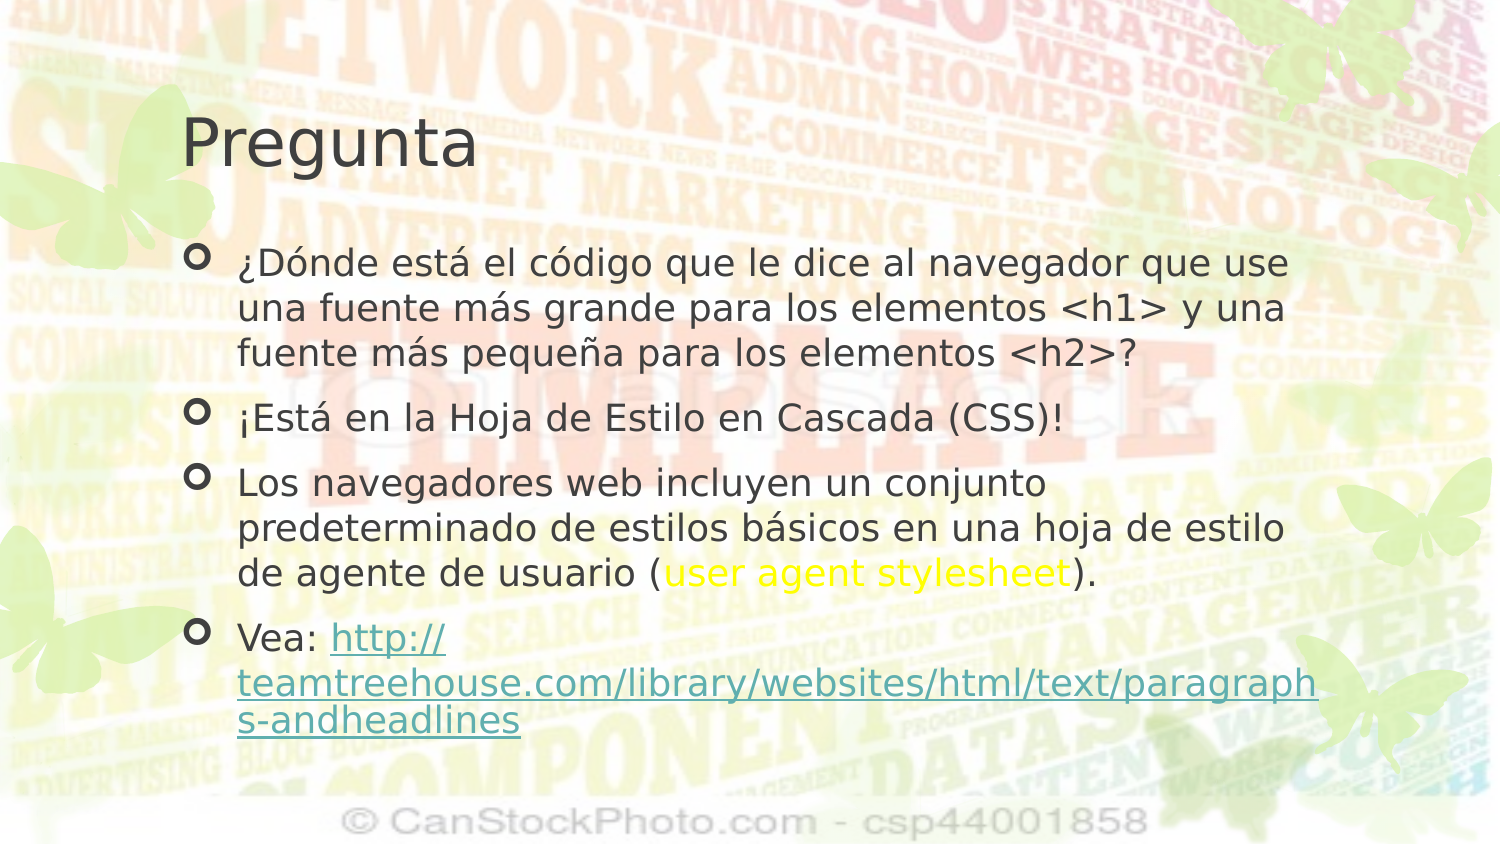

# Pregunta
¿Dónde está el código que le dice al navegador que use una fuente más grande para los elementos <h1> y una fuente más pequeña para los elementos <h2>?
¡Está en la Hoja de Estilo en Cascada (CSS)!
Los navegadores web incluyen un conjunto predeterminado de estilos básicos en una hoja de estilo de agente de usuario (user agent stylesheet).
Vea: http://teamtreehouse.com/library/websites/html/text/paragraphs-andheadlines